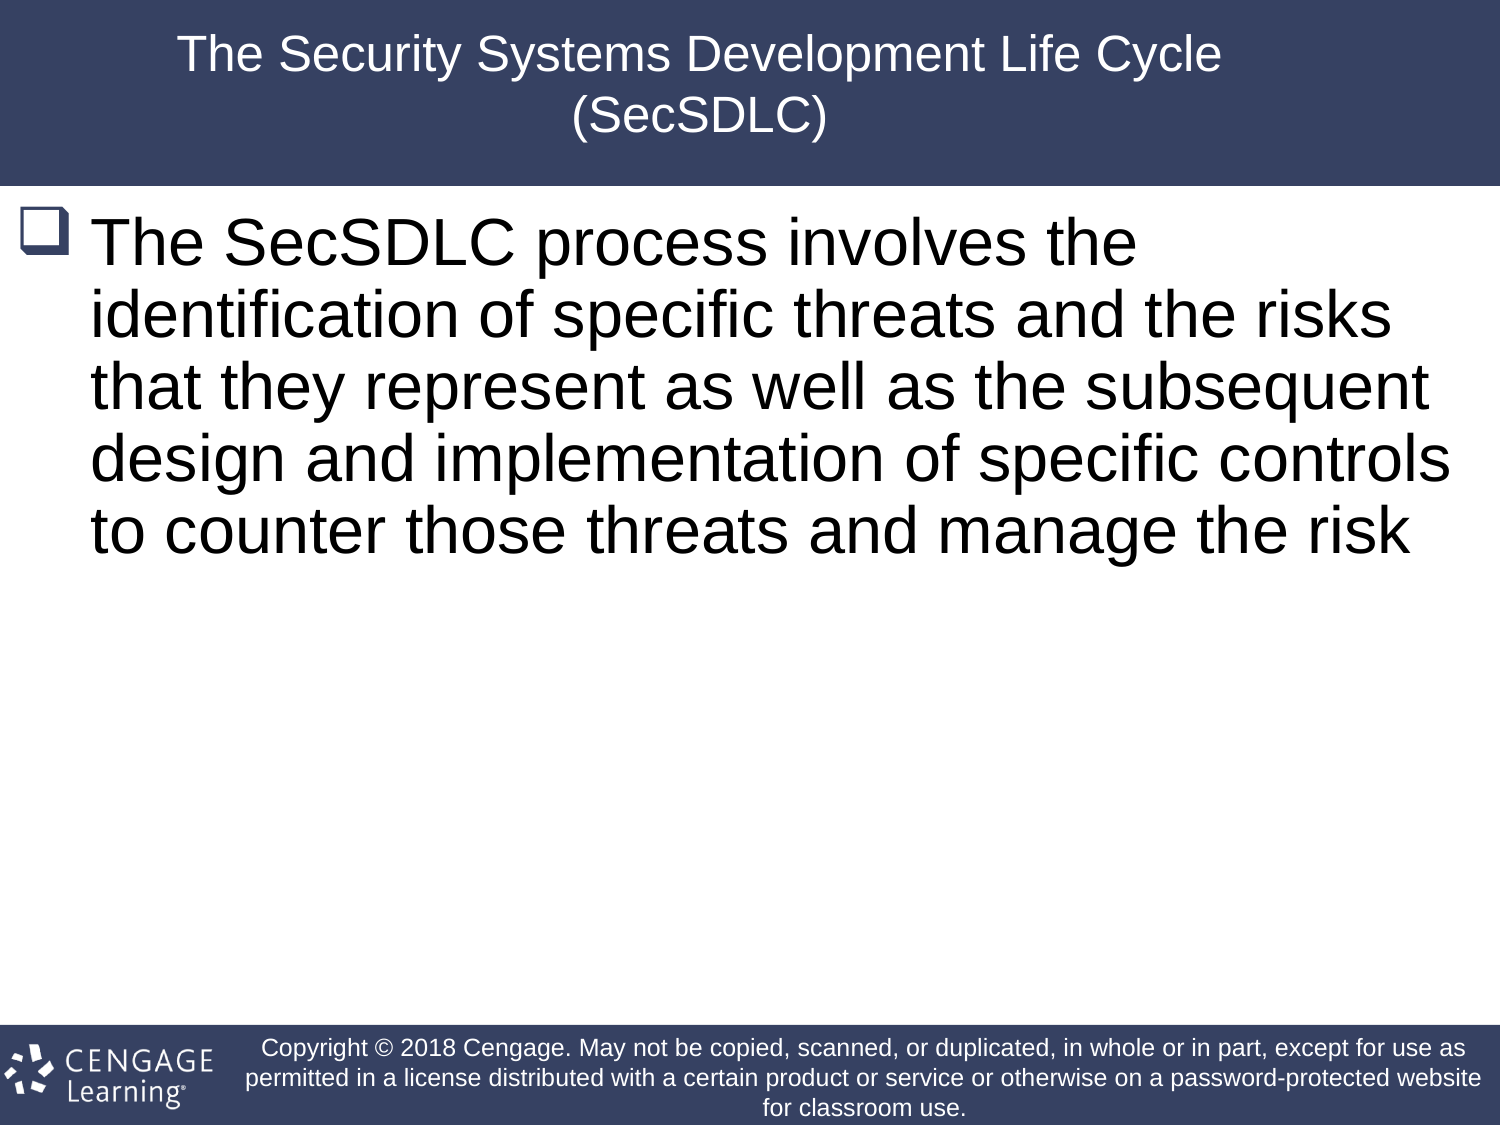

# The Security Systems Development Life Cycle (SecSDLC)
The SecSDLC process involves the identification of specific threats and the risks that they represent as well as the subsequent design and implementation of specific controls to counter those threats and manage the risk